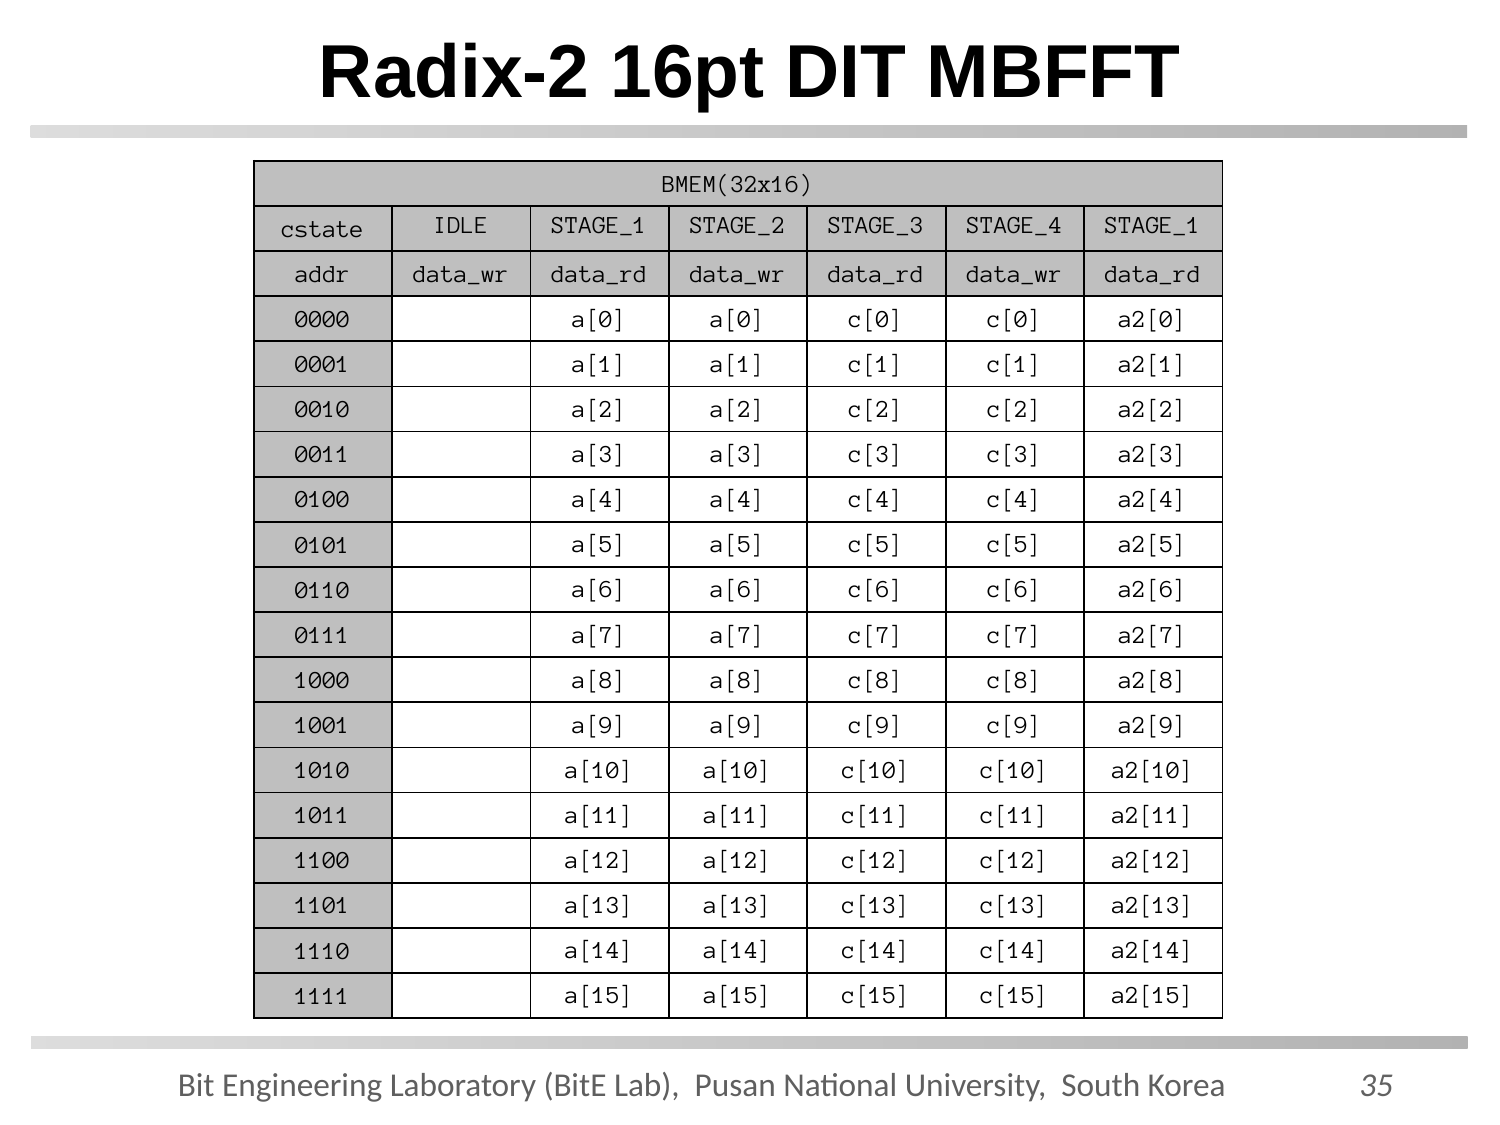

# Radix-2 16pt DIT MBFFT
| BMEM(32x16) |  |  |  |  |  |  |
| --- | --- | --- | --- | --- | --- | --- |
| cstate | IDLE | STAGE\_1 | STAGE\_2 | STAGE\_3 | STAGE\_4 | STAGE\_1 |
| addr | data\_wr | data\_rd | data\_wr | data\_rd | data\_wr | data\_rd |
| 0000 |  | a[0] | a[0] | c[0] | c[0] | a2[0] |
| 0001 |  | a[1] | a[1] | c[1] | c[1] | a2[1] |
| 0010 |  | a[2] | a[2] | c[2] | c[2] | a2[2] |
| 0011 |  | a[3] | a[3] | c[3] | c[3] | a2[3] |
| 0100 |  | a[4] | a[4] | c[4] | c[4] | a2[4] |
| 0101 |  | a[5] | a[5] | c[5] | c[5] | a2[5] |
| 0110 |  | a[6] | a[6] | c[6] | c[6] | a2[6] |
| 0111 |  | a[7] | a[7] | c[7] | c[7] | a2[7] |
| 1000 |  | a[8] | a[8] | c[8] | c[8] | a2[8] |
| 1001 |  | a[9] | a[9] | c[9] | c[9] | a2[9] |
| 1010 |  | a[10] | a[10] | c[10] | c[10] | a2[10] |
| 1011 |  | a[11] | a[11] | c[11] | c[11] | a2[11] |
| 1100 |  | a[12] | a[12] | c[12] | c[12] | a2[12] |
| 1101 |  | a[13] | a[13] | c[13] | c[13] | a2[13] |
| 1110 |  | a[14] | a[14] | c[14] | c[14] | a2[14] |
| 1111 |  | a[15] | a[15] | c[15] | c[15] | a2[15] |